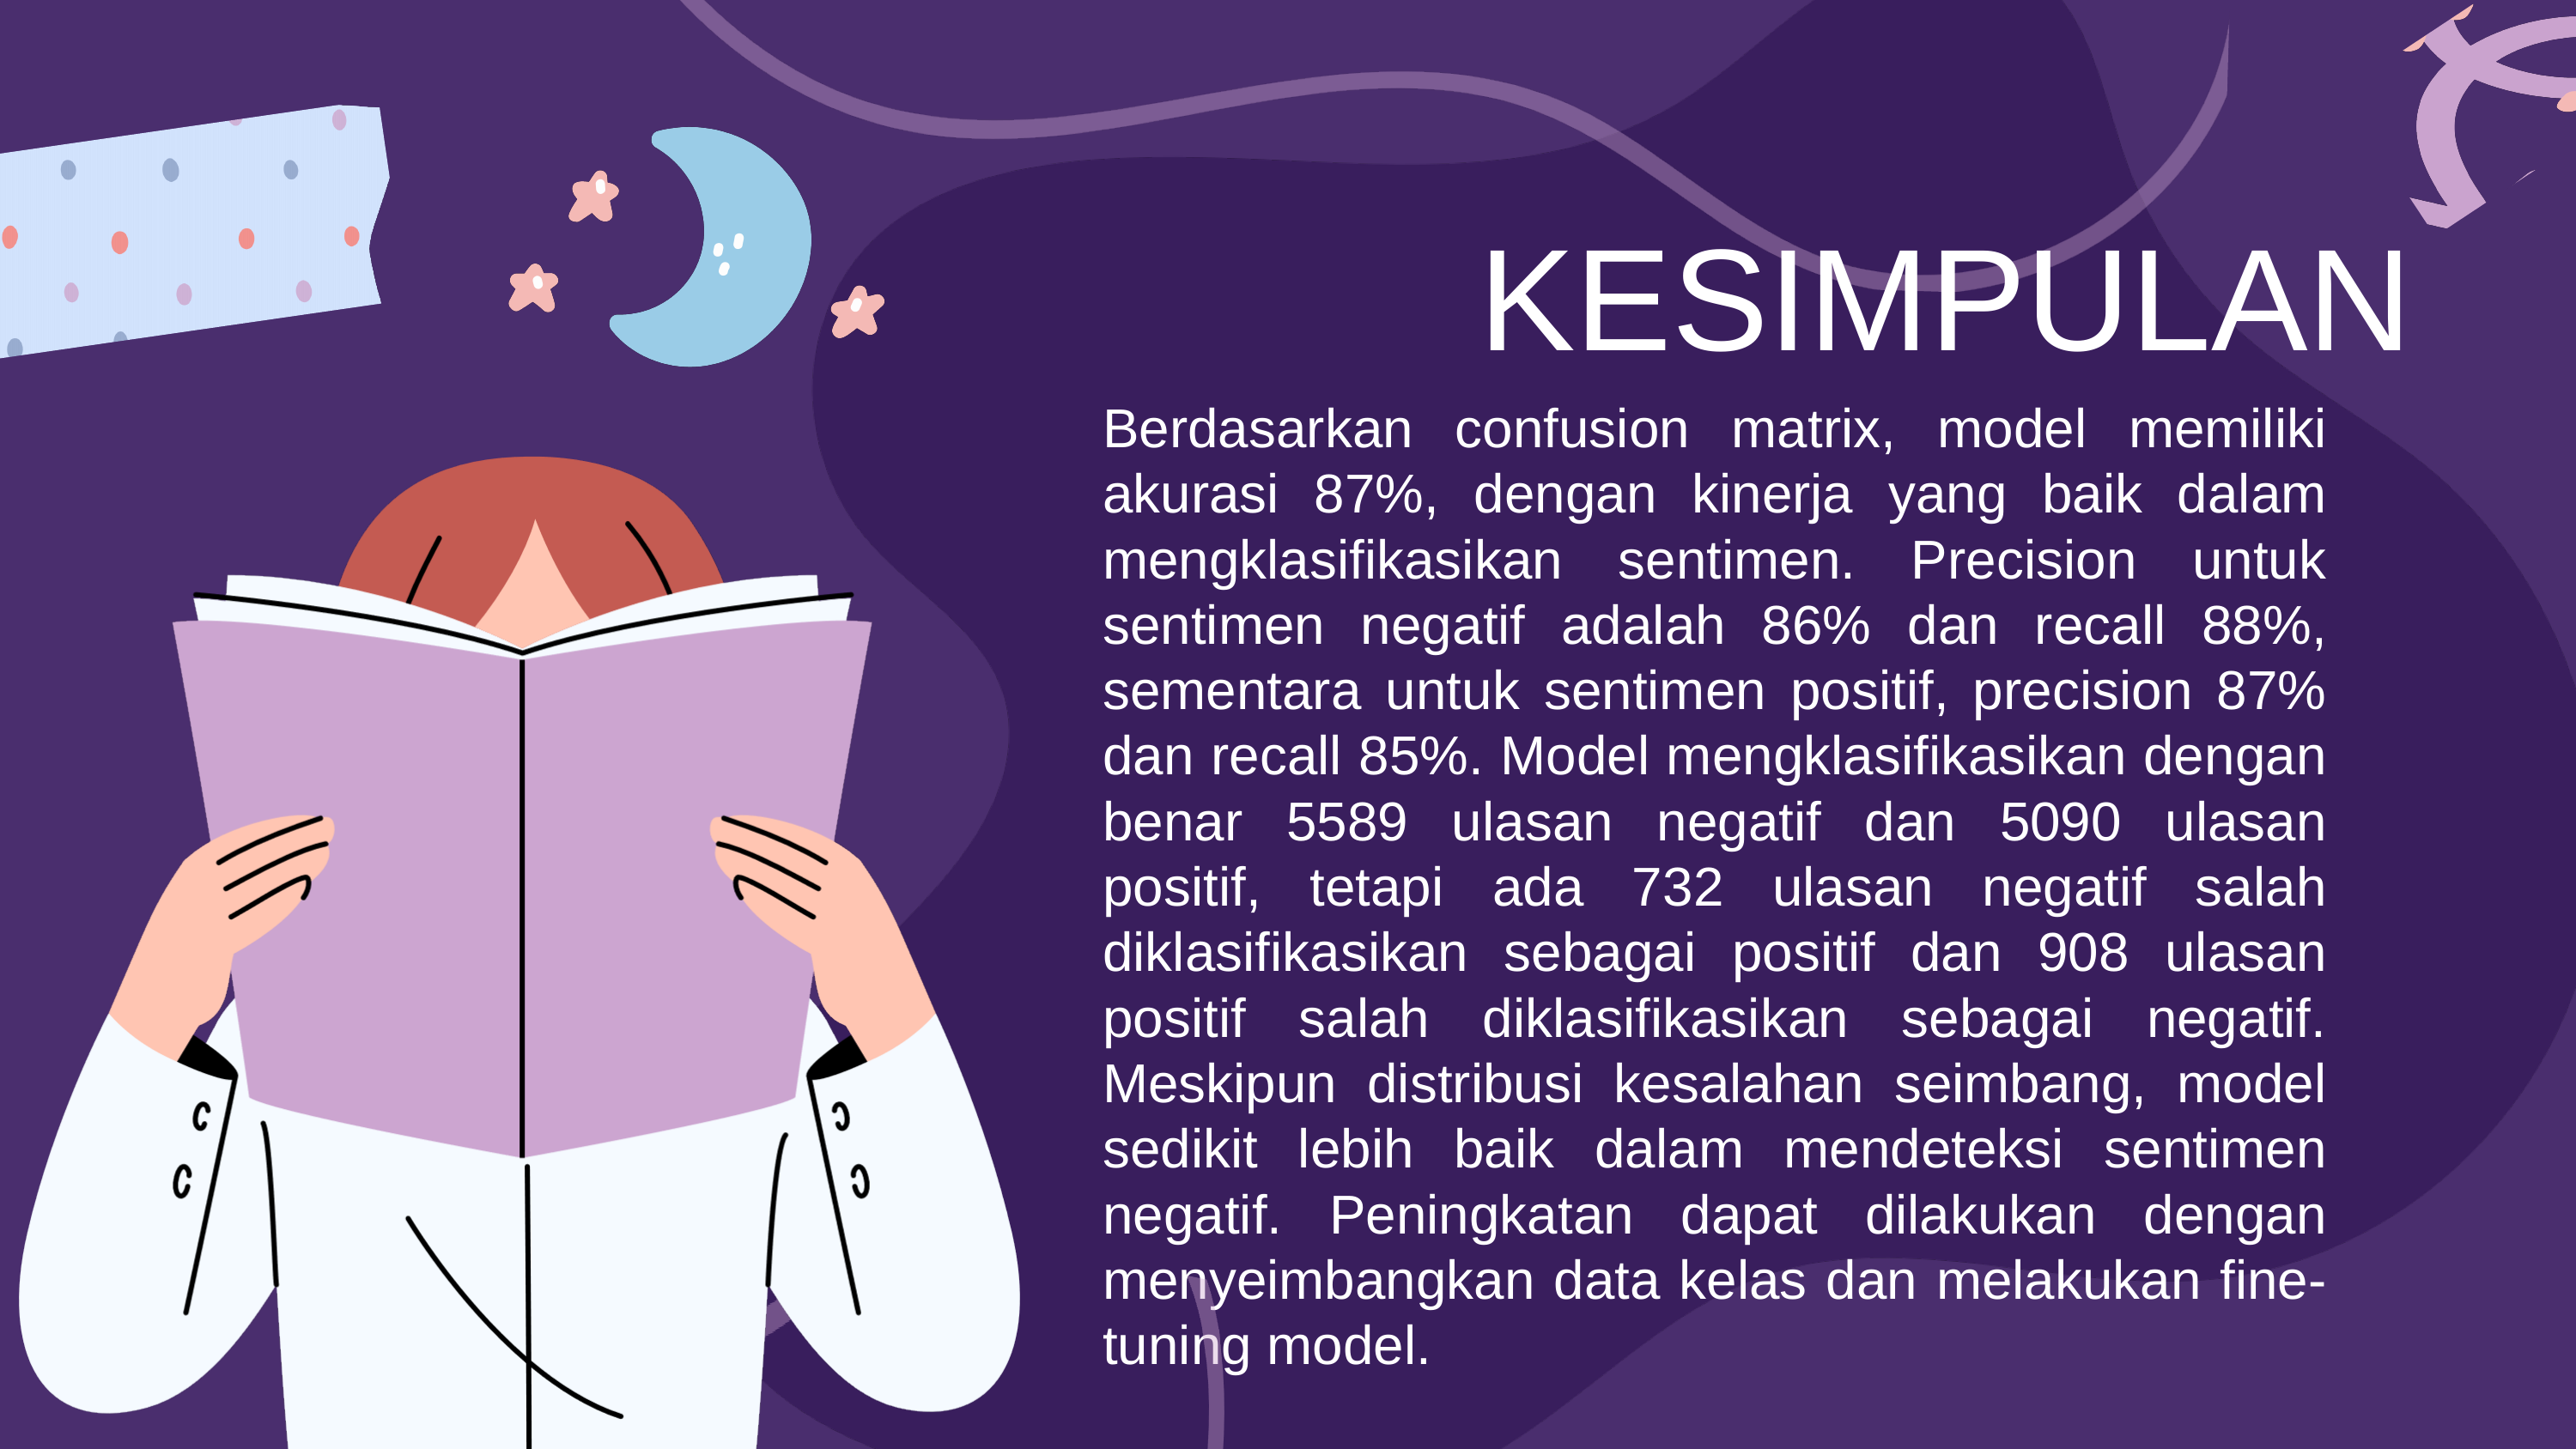

KESIMPULAN
Berdasarkan confusion matrix, model memiliki akurasi 87%, dengan kinerja yang baik dalam mengklasifikasikan sentimen. Precision untuk sentimen negatif adalah 86% dan recall 88%, sementara untuk sentimen positif, precision 87% dan recall 85%. Model mengklasifikasikan dengan benar 5589 ulasan negatif dan 5090 ulasan positif, tetapi ada 732 ulasan negatif salah diklasifikasikan sebagai positif dan 908 ulasan positif salah diklasifikasikan sebagai negatif. Meskipun distribusi kesalahan seimbang, model sedikit lebih baik dalam mendeteksi sentimen negatif. Peningkatan dapat dilakukan dengan menyeimbangkan data kelas dan melakukan fine-tuning model.